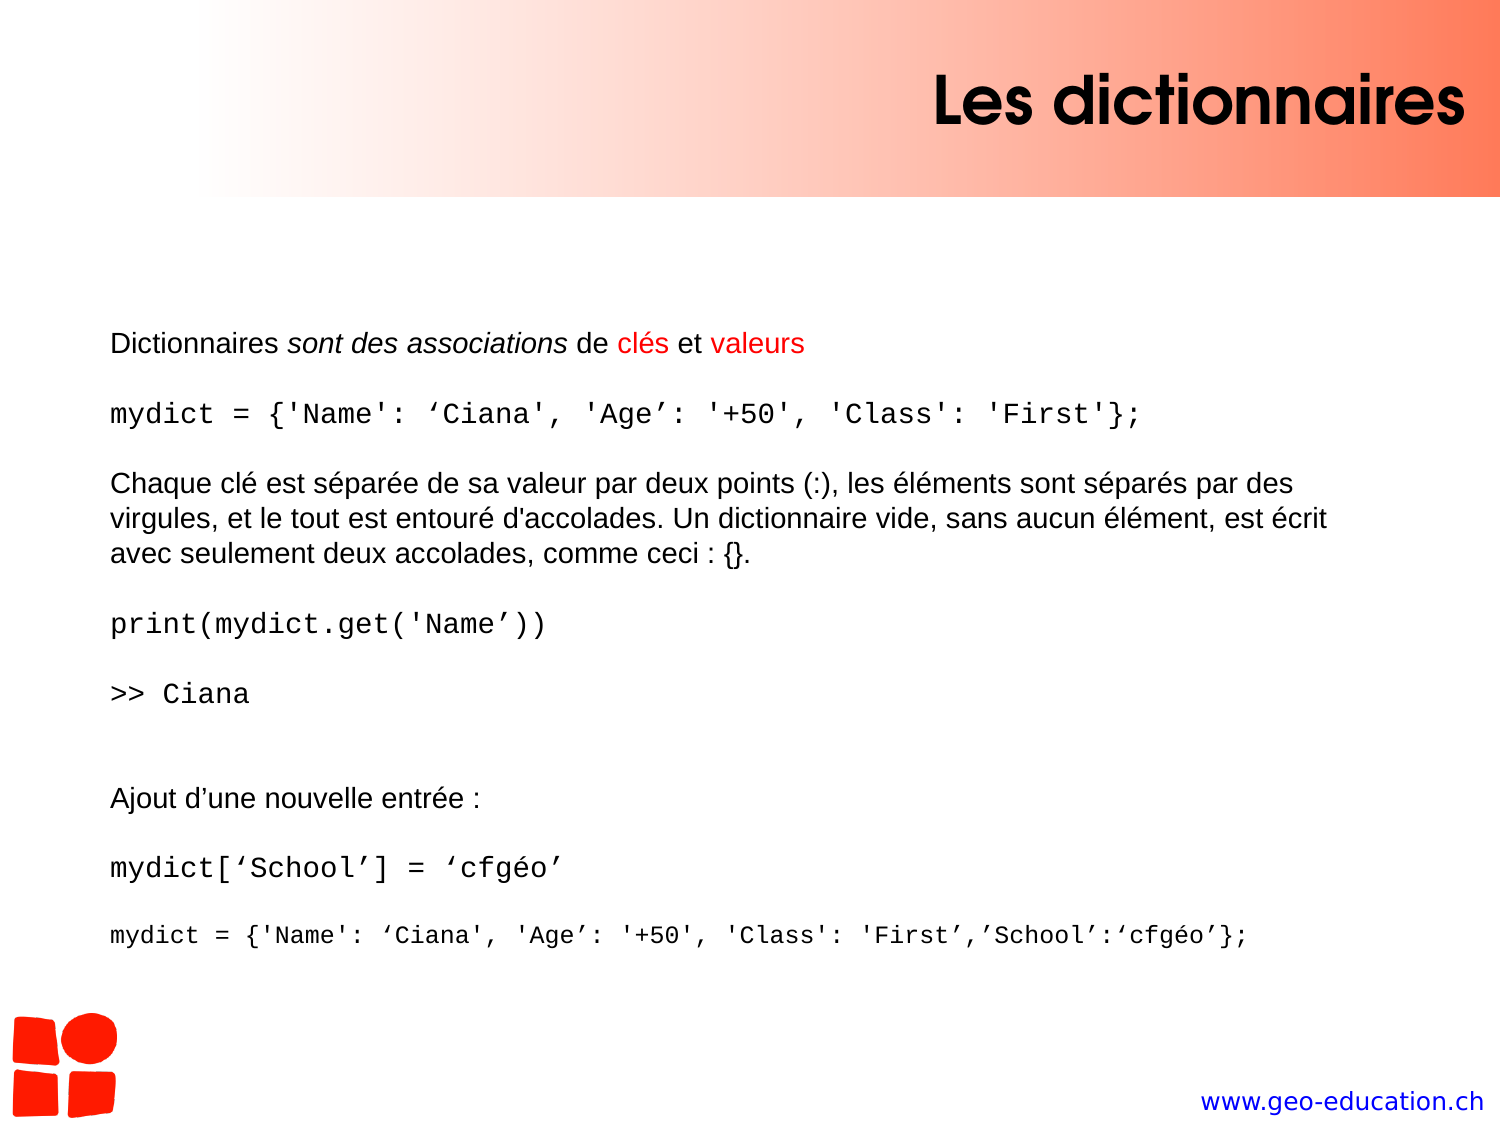

# Les dictionnaires
Dictionnaires sont des associations de clés et valeurs

mydict = {'Name': ‘Ciana', 'Age’: '+50', 'Class': 'First'};

Chaque clé est séparée de sa valeur par deux points (:), les éléments sont séparés par des virgules, et le tout est entouré d'accolades. Un dictionnaire vide, sans aucun élément, est écrit avec seulement deux accolades, comme ceci : {}.

print(mydict.get('Name’))

>> Ciana

Ajout d’une nouvelle entrée :

mydict[‘School’] = ‘cfgéo’

mydict = {'Name': ‘Ciana', 'Age’: '+50', 'Class': 'First’,’School’:‘cfgéo’};